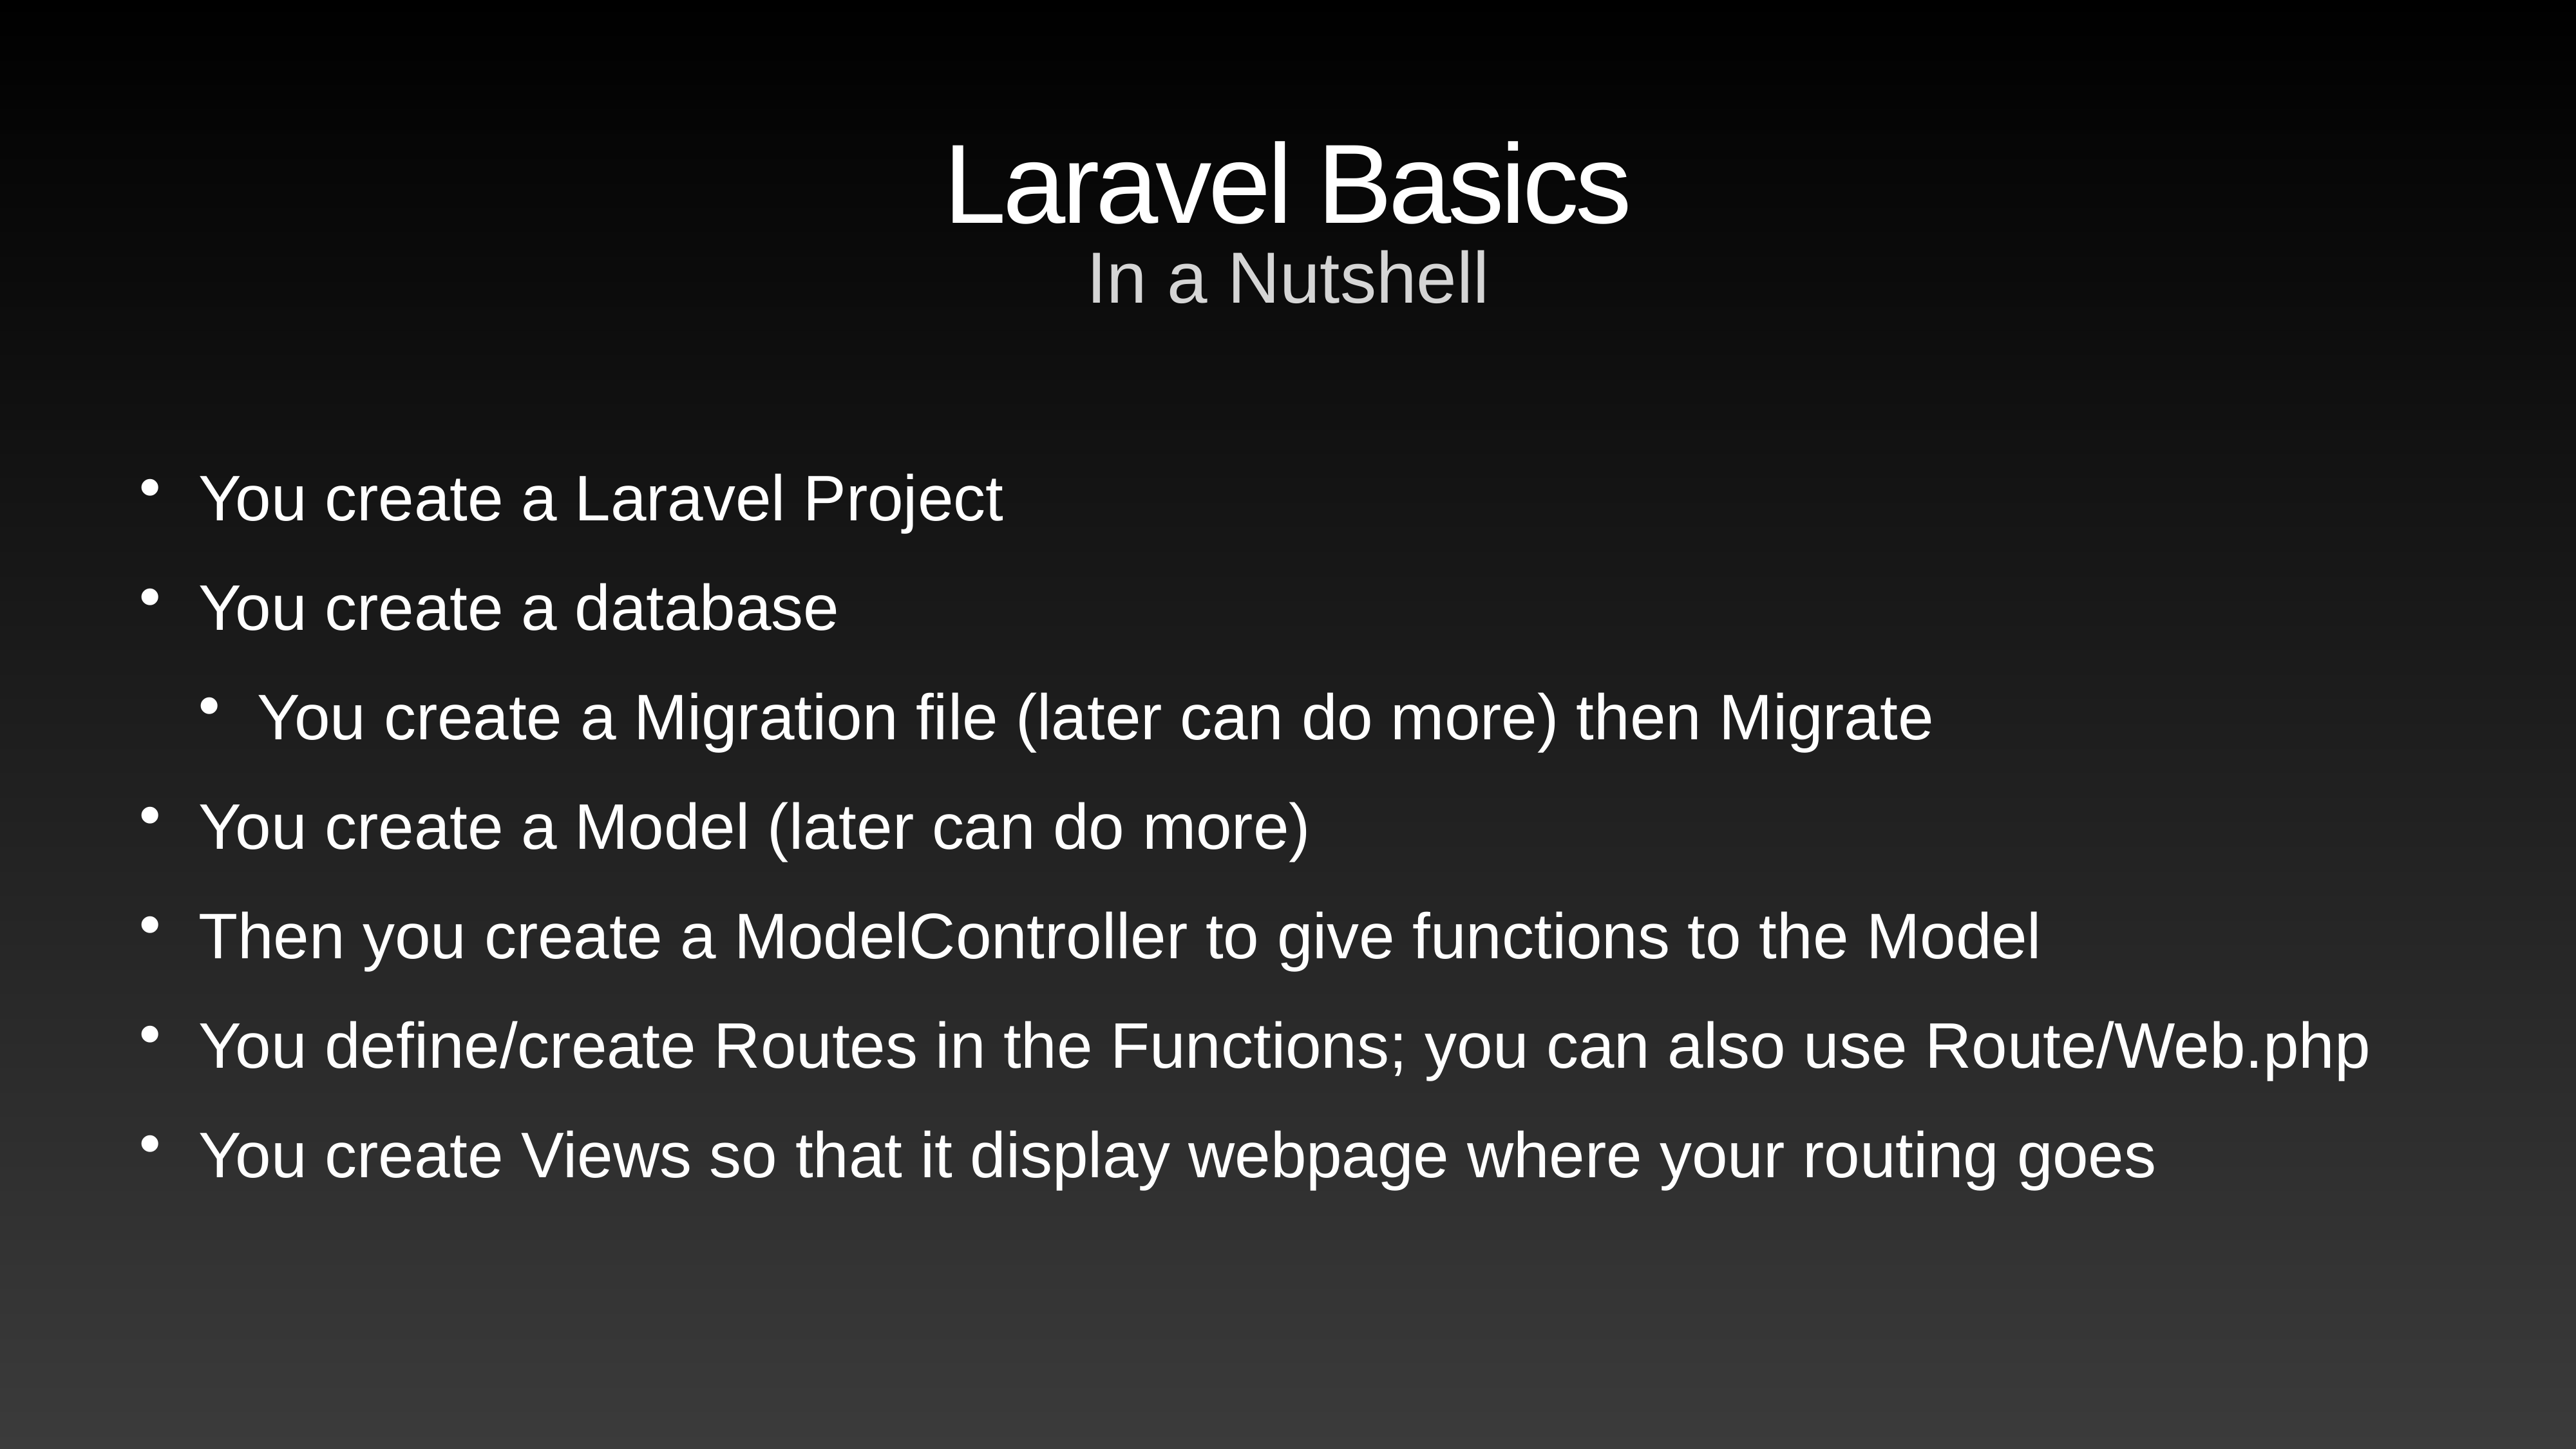

# Laravel Basics
In a Nutshell
You create a Laravel Project
You create a database
You create a Migration file (later can do more) then Migrate
You create a Model (later can do more)
Then you create a ModelController to give functions to the Model
You define/create Routes in the Functions; you can also use Route/Web.php
You create Views so that it display webpage where your routing goes